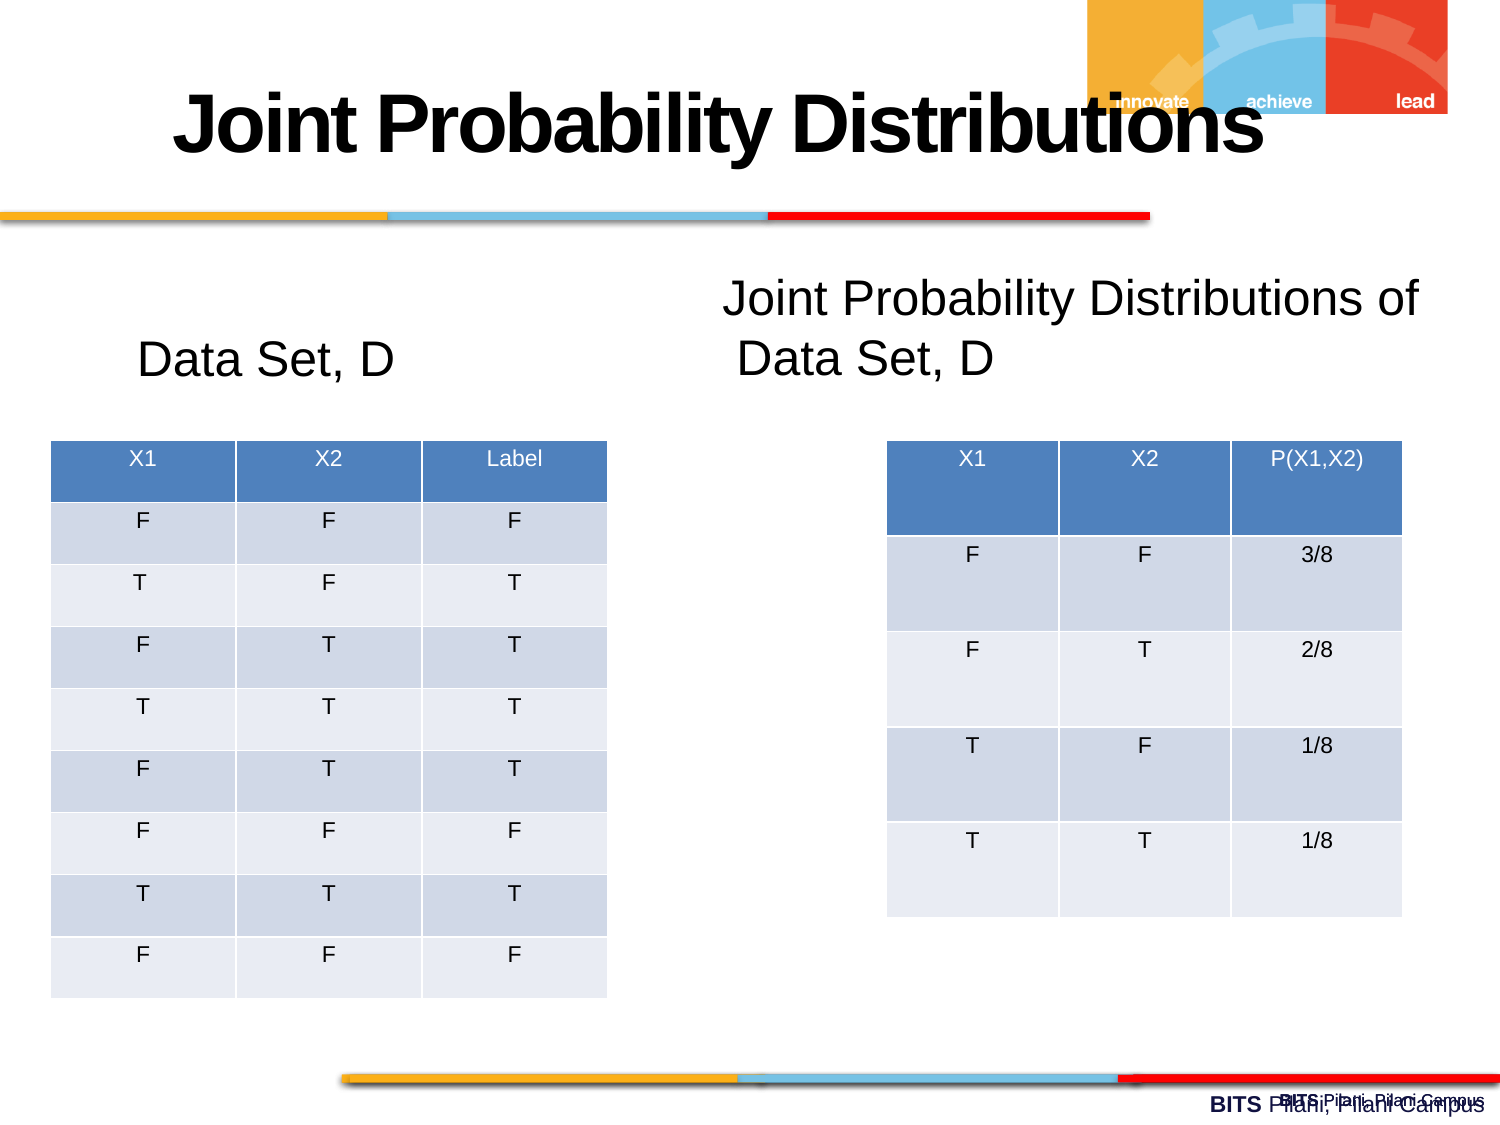

Joint Probability Distributions
Joint Probability Distributions of
 Data Set, D
Data Set, D
| X1 | X2 | Label |
| --- | --- | --- |
| F | F | F |
| T | F | T |
| F | T | T |
| T | T | T |
| F | T | T |
| F | F | F |
| T | T | T |
| F | F | F |
| X1 | X2 | P(X1,X2) |
| --- | --- | --- |
| F | F | 3/8 |
| F | T | 2/8 |
| T | F | 1/8 |
| T | T | 1/8 |